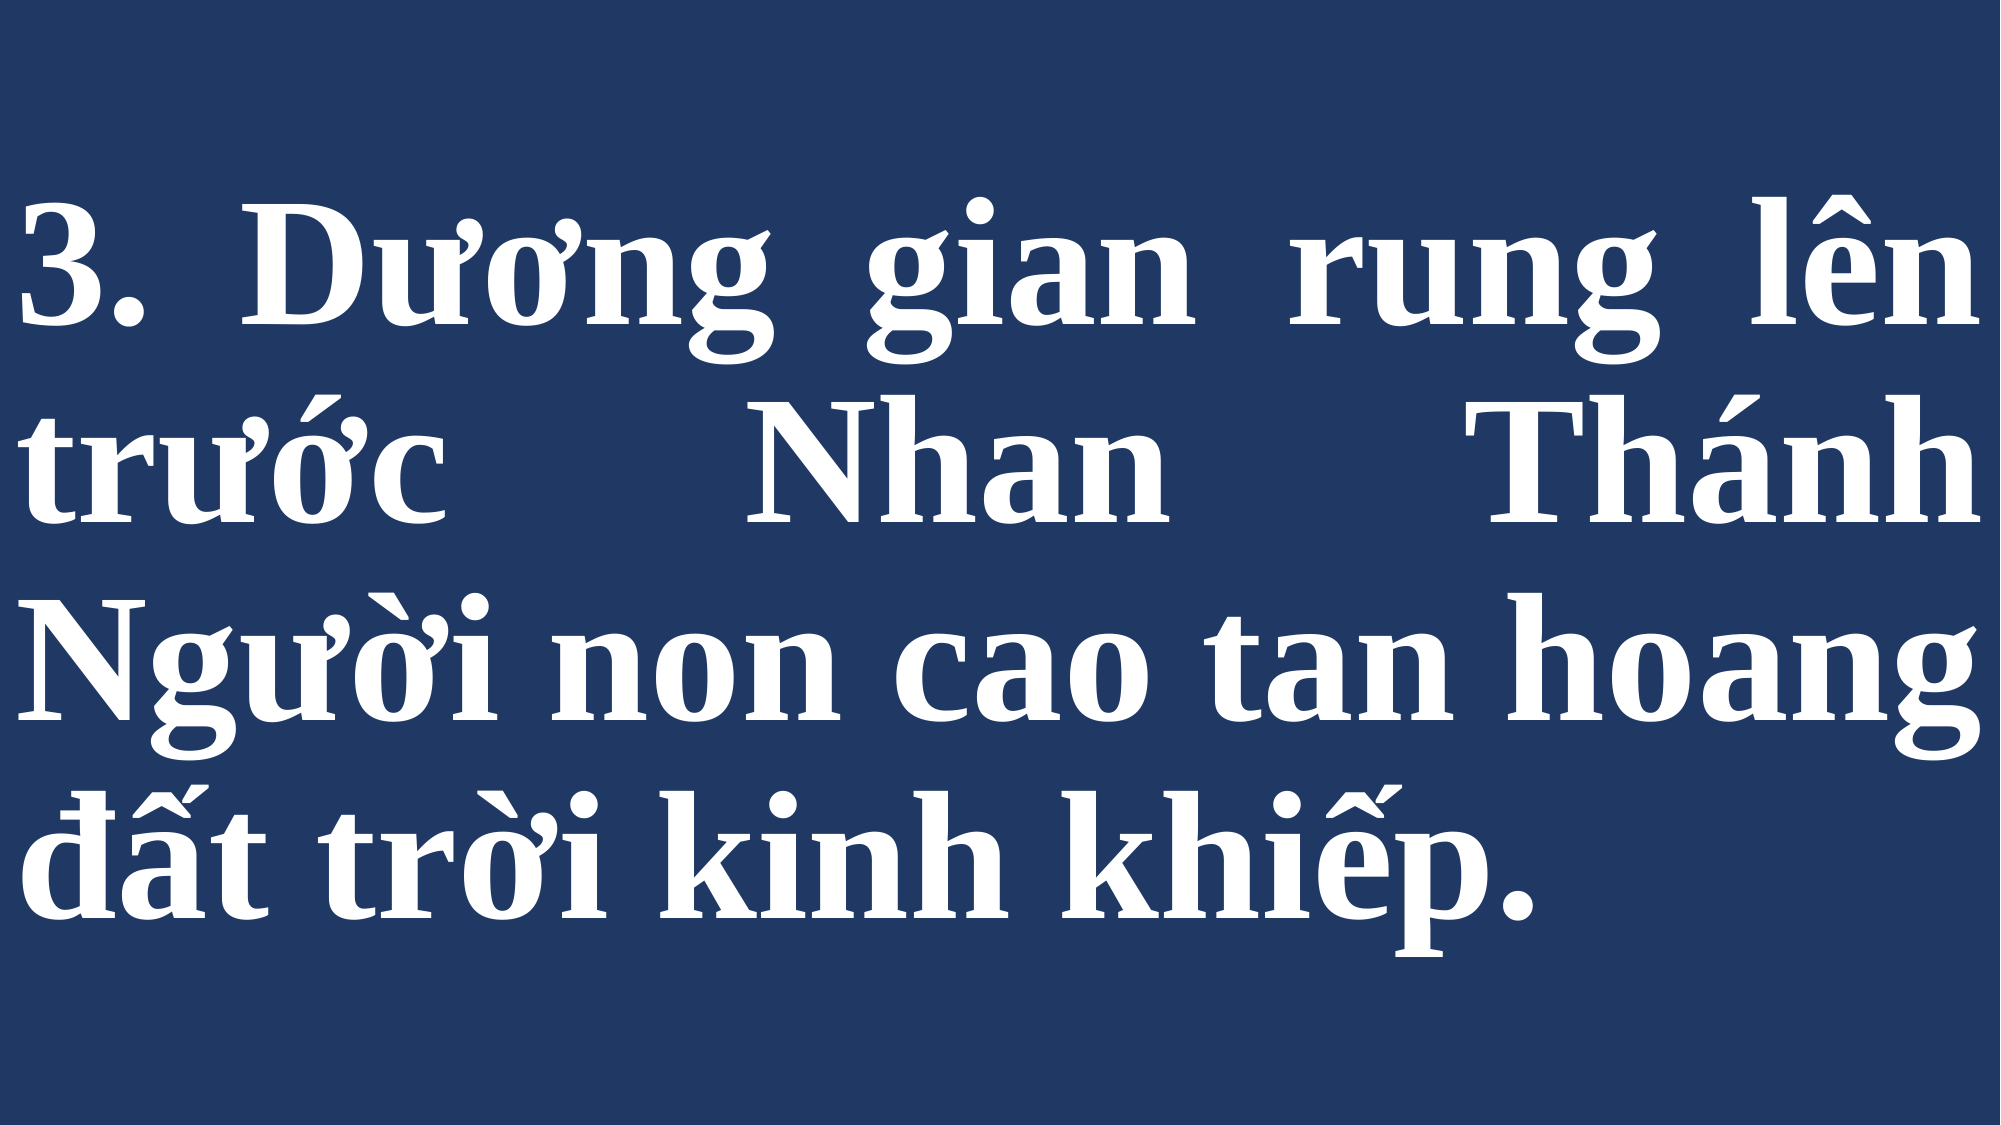

# 3. Dương gian rung lên trước Nhan Thánh Người non cao tan hoang đất trời kinh khiếp.